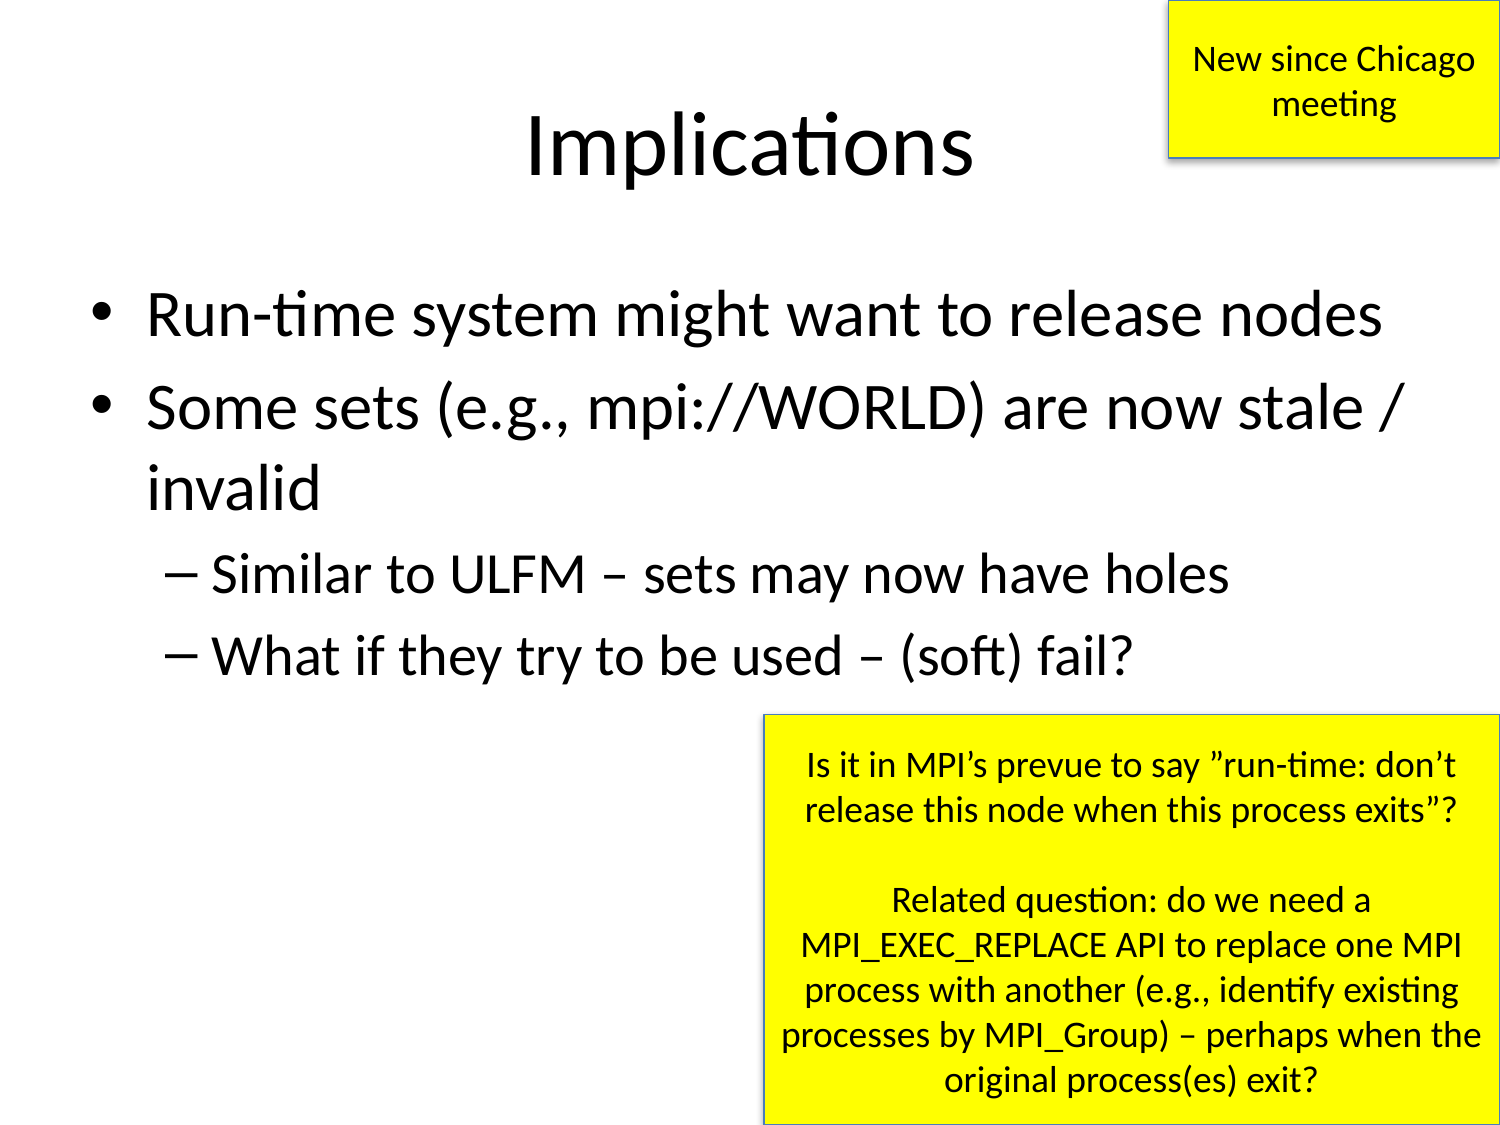

New since Chicago meeting
# Implications
Run-time system might want to release nodes
Some sets (e.g., mpi://WORLD) are now stale / invalid
Similar to ULFM – sets may now have holes
What if they try to be used – (soft) fail?
Is it in MPI’s prevue to say ”run-time: don’t release this node when this process exits”?

Related question: do we need a MPI_EXEC_REPLACE API to replace one MPI process with another (e.g., identify existing processes by MPI_Group) – perhaps when the original process(es) exit?